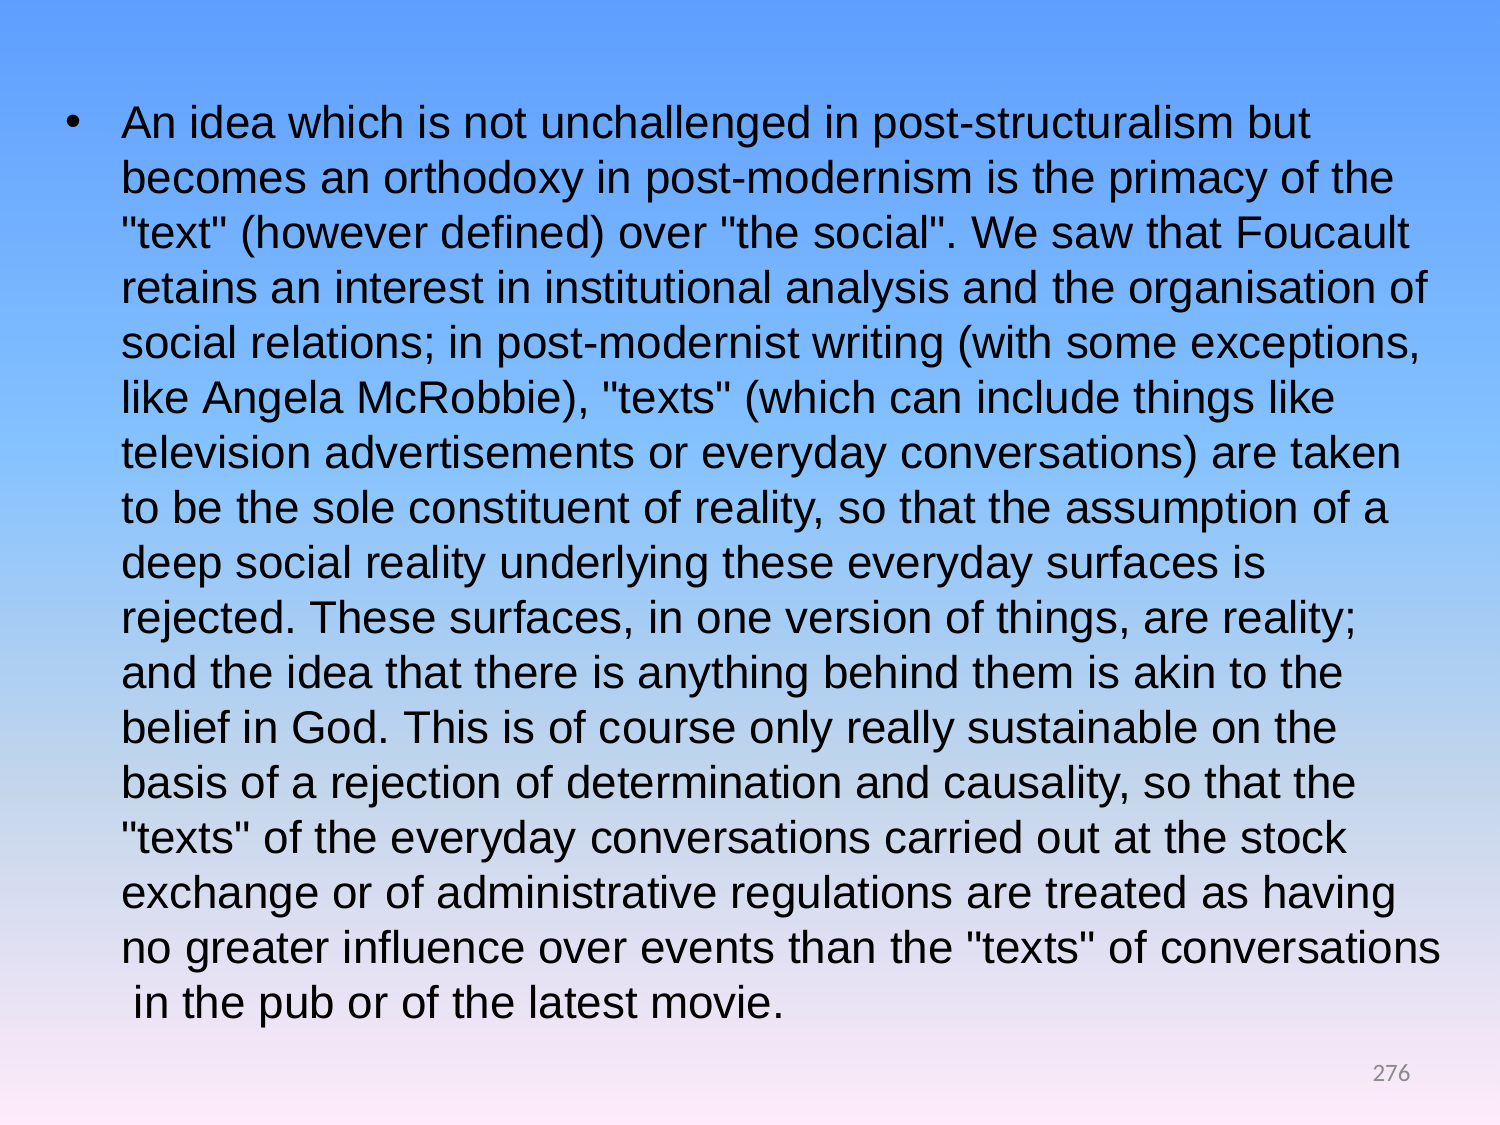

An idea which is not unchallenged in post-structuralism but  becomes an orthodoxy in post-modernism is the primacy of the  "text" (however defined) over "the social". We saw that Foucault  retains an interest in institutional analysis and the organisation of  social relations; in post-modernist writing (with some exceptions,  like Angela McRobbie), "texts" (which can include things like  television advertisements or everyday conversations) are taken  to be the sole constituent of reality, so that the assumption of a  deep social reality underlying these everyday surfaces is  rejected. These surfaces, in one version of things, are reality;  and the idea that there is anything behind them is akin to the  belief in God. This is of course only really sustainable on the  basis of a rejection of determination and causality, so that the  "texts" of the everyday conversations carried out at the stock  exchange or of administrative regulations are treated as having  no greater influence over events than the "texts" of conversations  in the pub or of the latest movie.
276